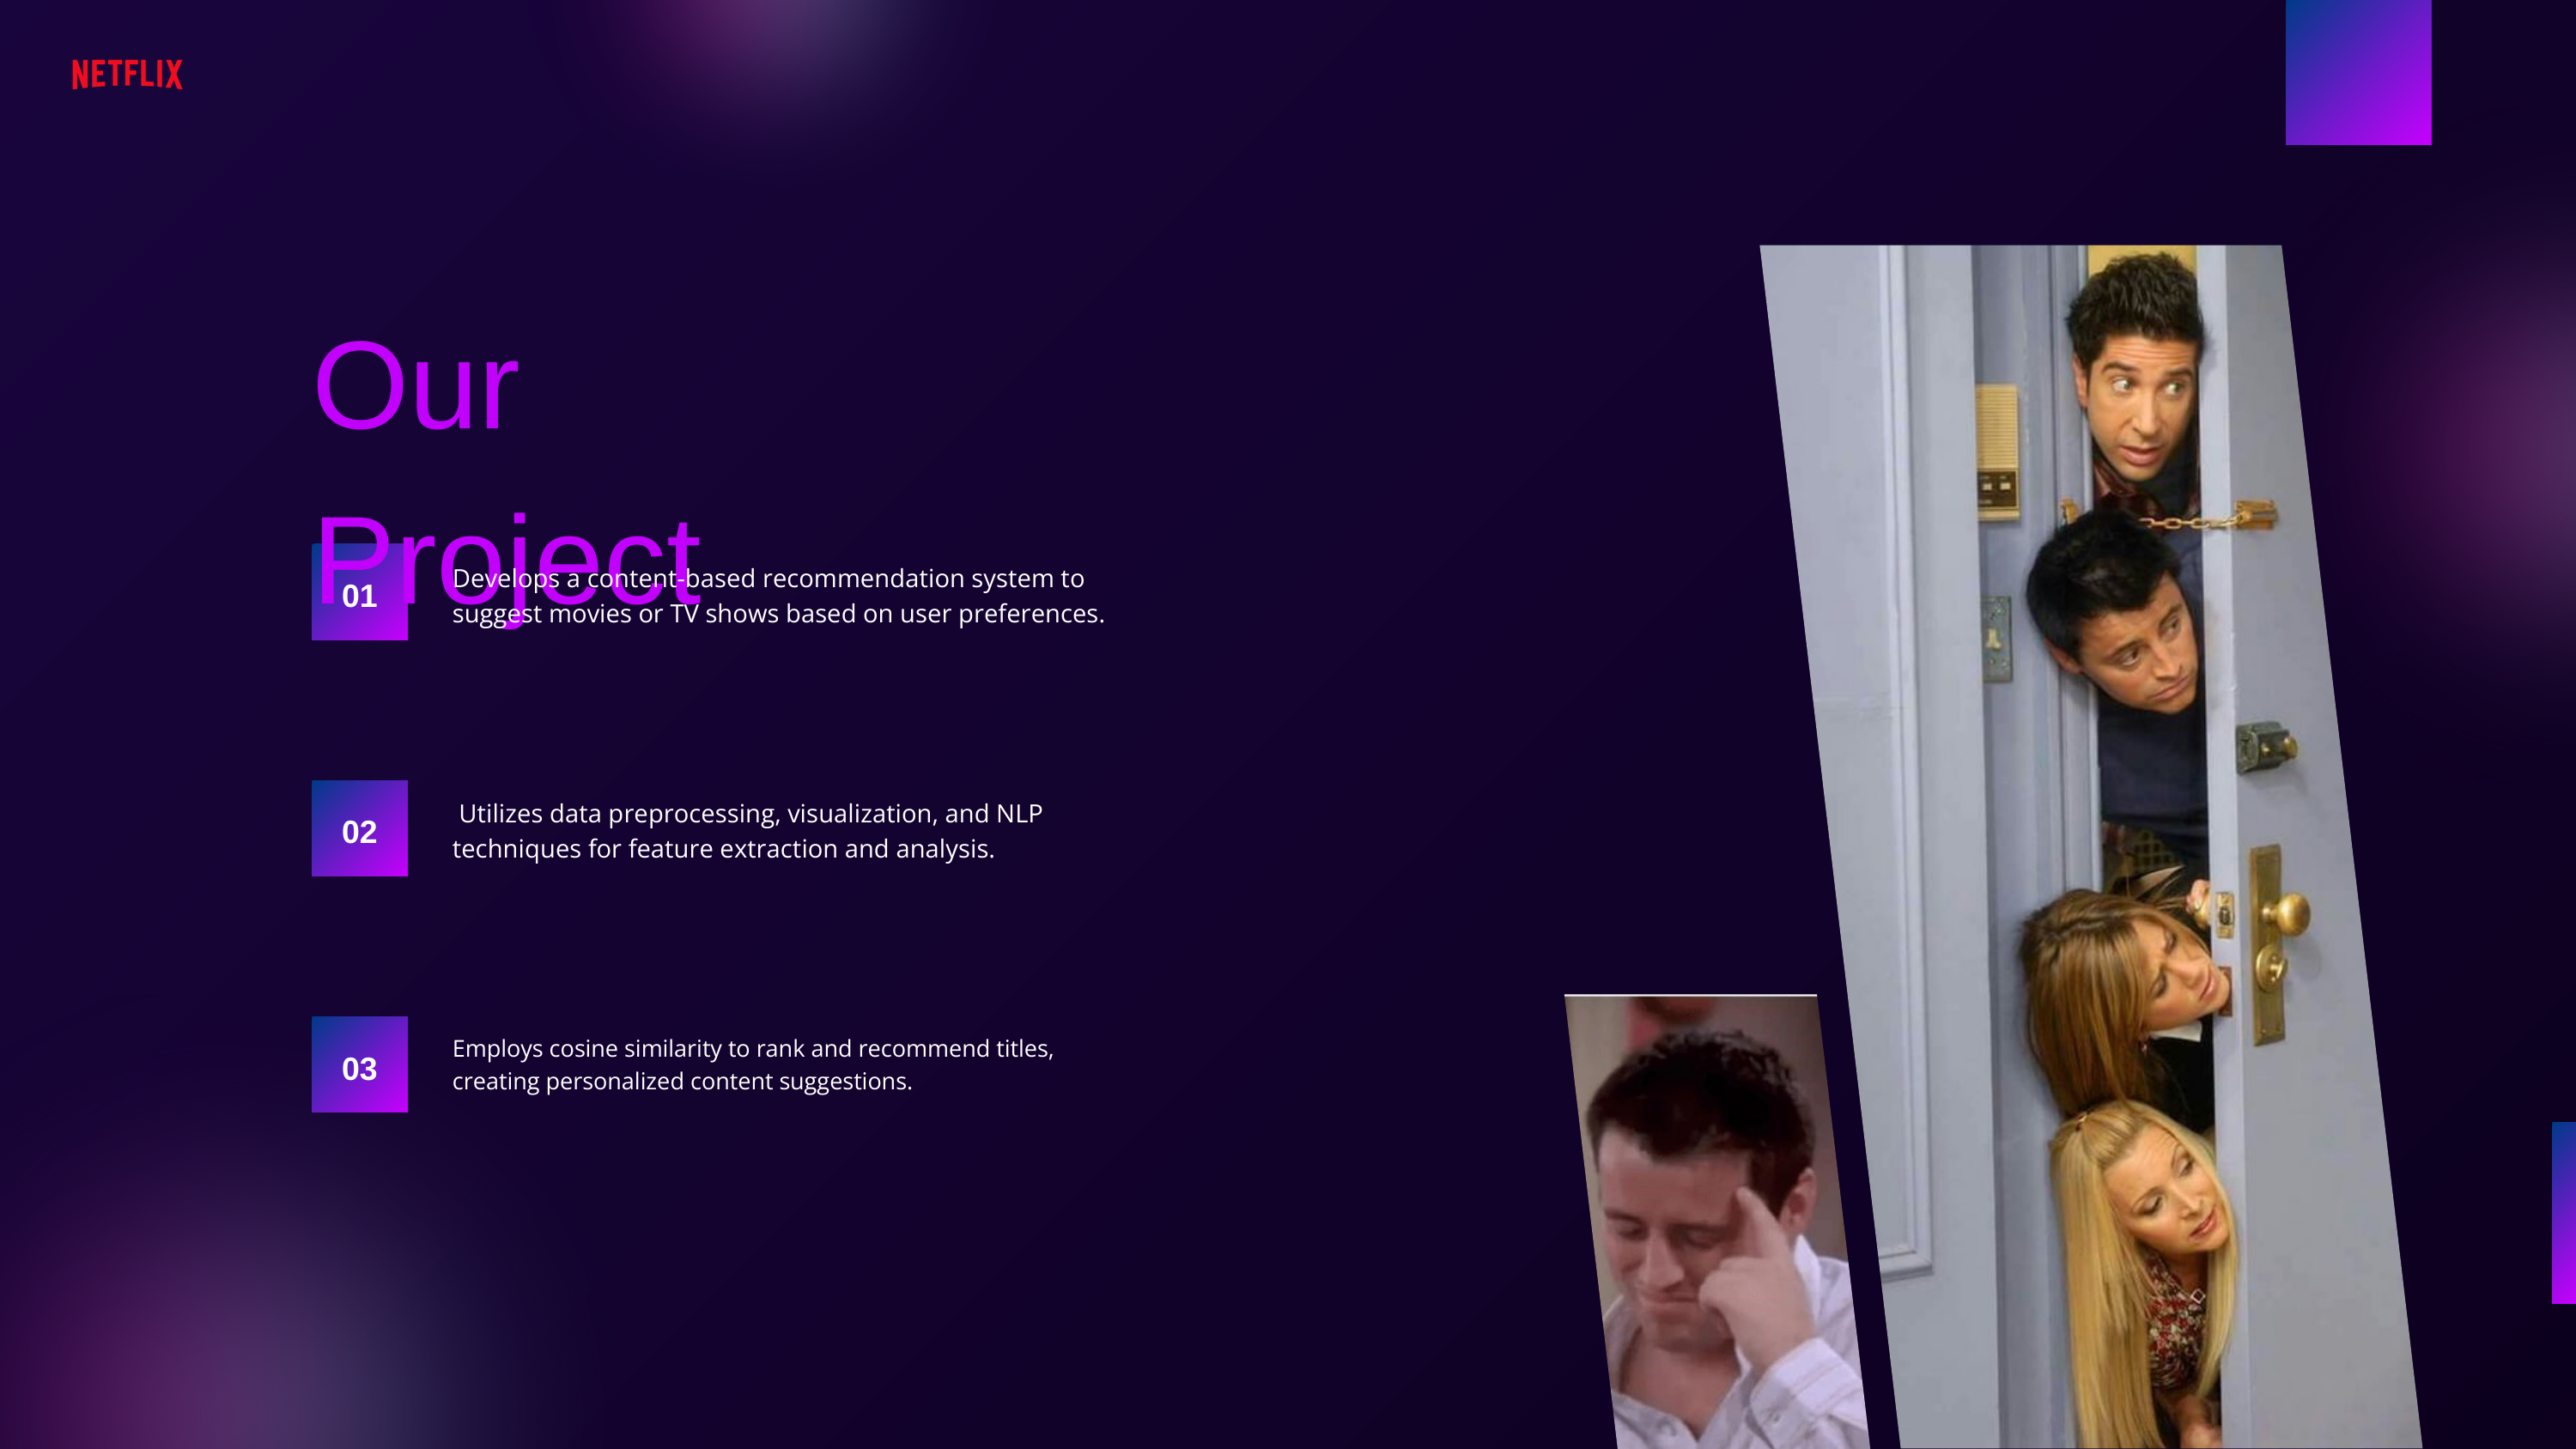

Our Project

Develops a content-based recommendation system to suggest movies or TV shows based on user preferences.
01

 Utilizes data preprocessing, visualization, and NLP techniques for feature extraction and analysis.

02

Employs cosine similarity to rank and recommend titles, creating personalized content suggestions.
03